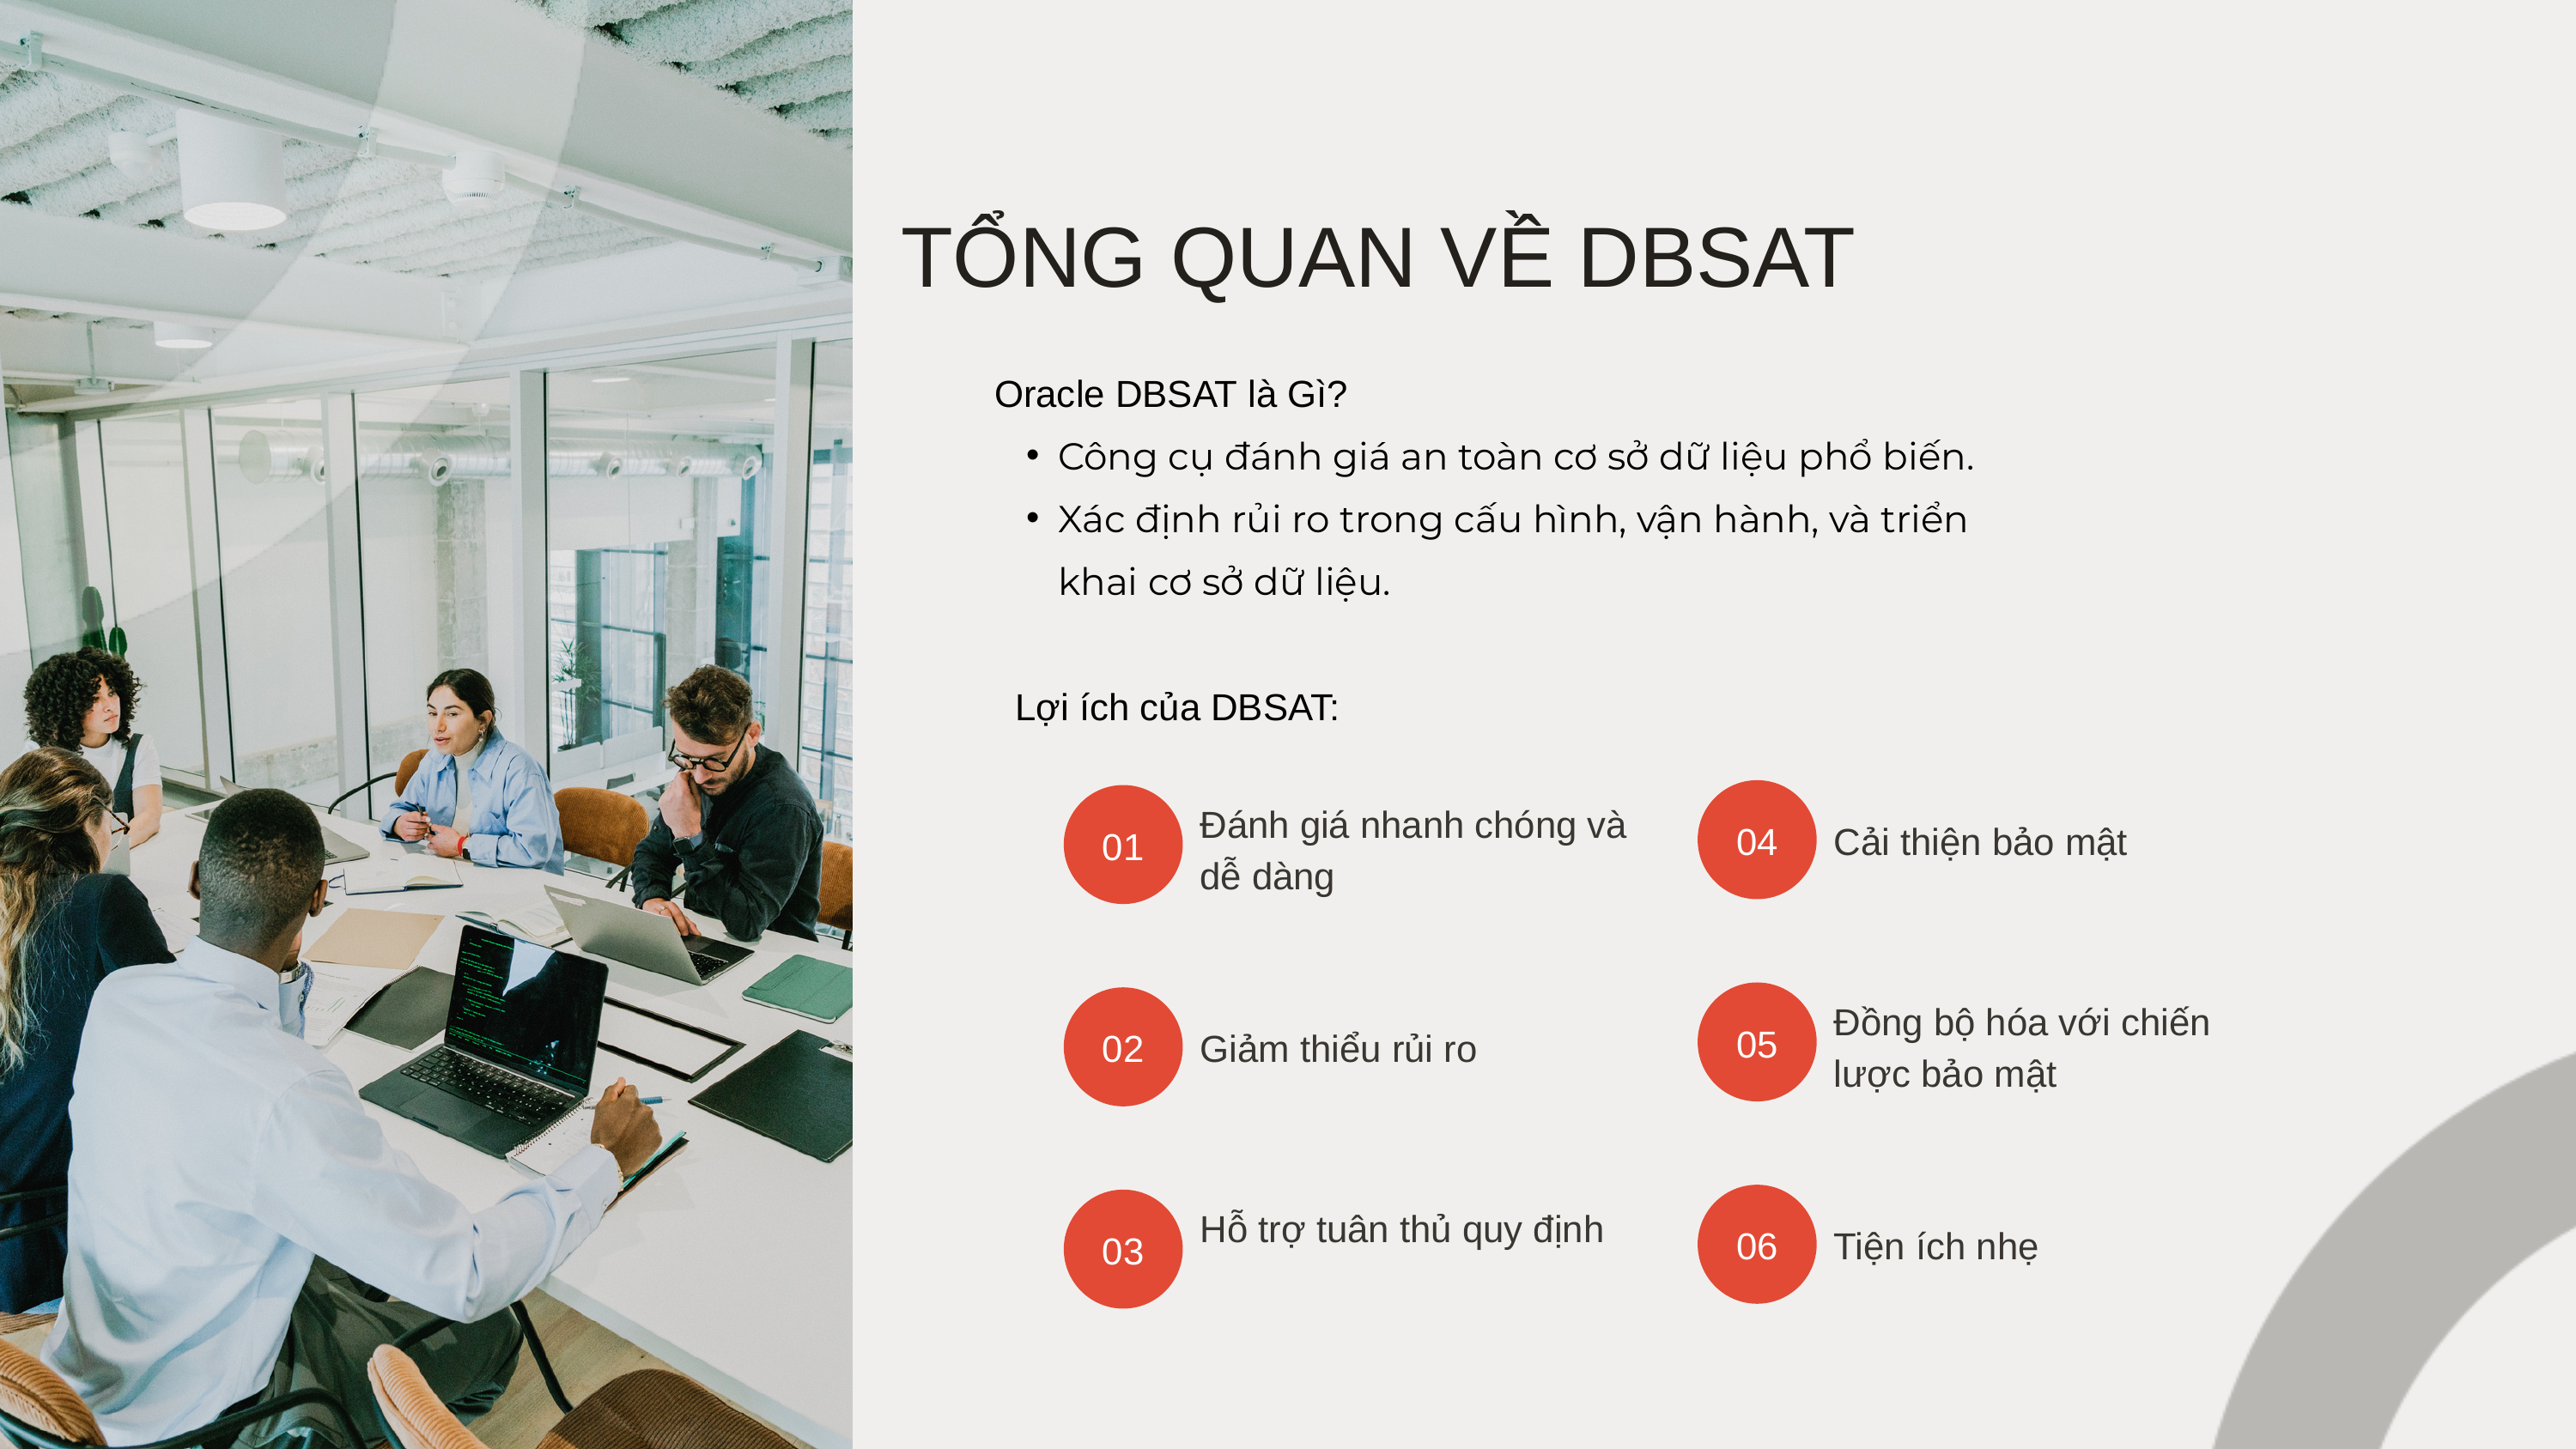

TỔNG QUAN VỀ DBSAT
Oracle DBSAT là Gì?
Công cụ đánh giá an toàn cơ sở dữ liệu phổ biến.
Xác định rủi ro trong cấu hình, vận hành, và triển khai cơ sở dữ liệu.
Lợi ích của DBSAT:

04
Cải thiện bảo mật

01
Đánh giá nhanh chóng và dễ dàng

05
Đồng bộ hóa với chiến lược bảo mật

02
Giảm thiểu rủi ro

06
Tiện ích nhẹ

03
Hỗ trợ tuân thủ quy định